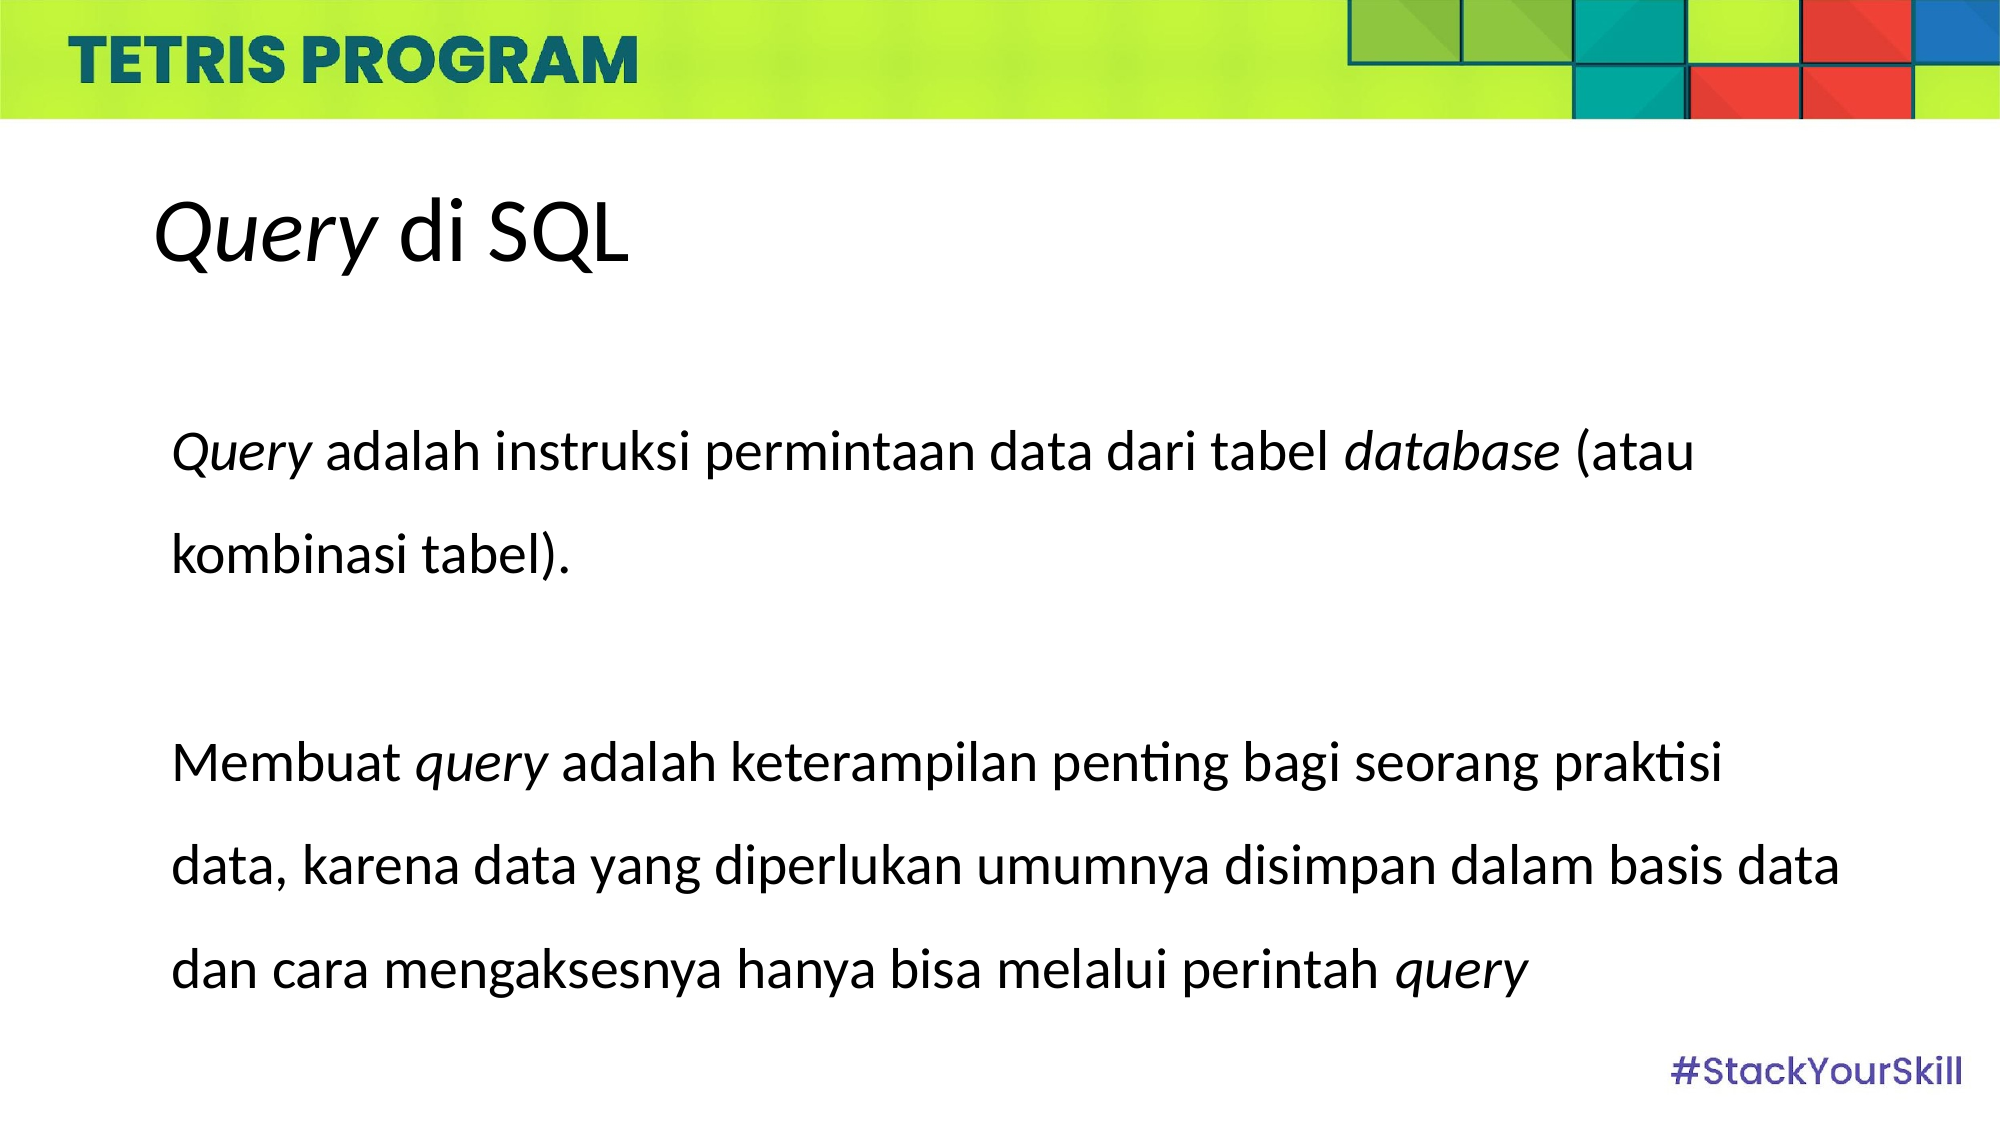

# Query di SQL
Query adalah instruksi permintaan data dari tabel database (atau kombinasi tabel).

Membuat query adalah keterampilan penting bagi seorang praktisi data, karena data yang diperlukan umumnya disimpan dalam basis data dan cara mengaksesnya hanya bisa melalui perintah query